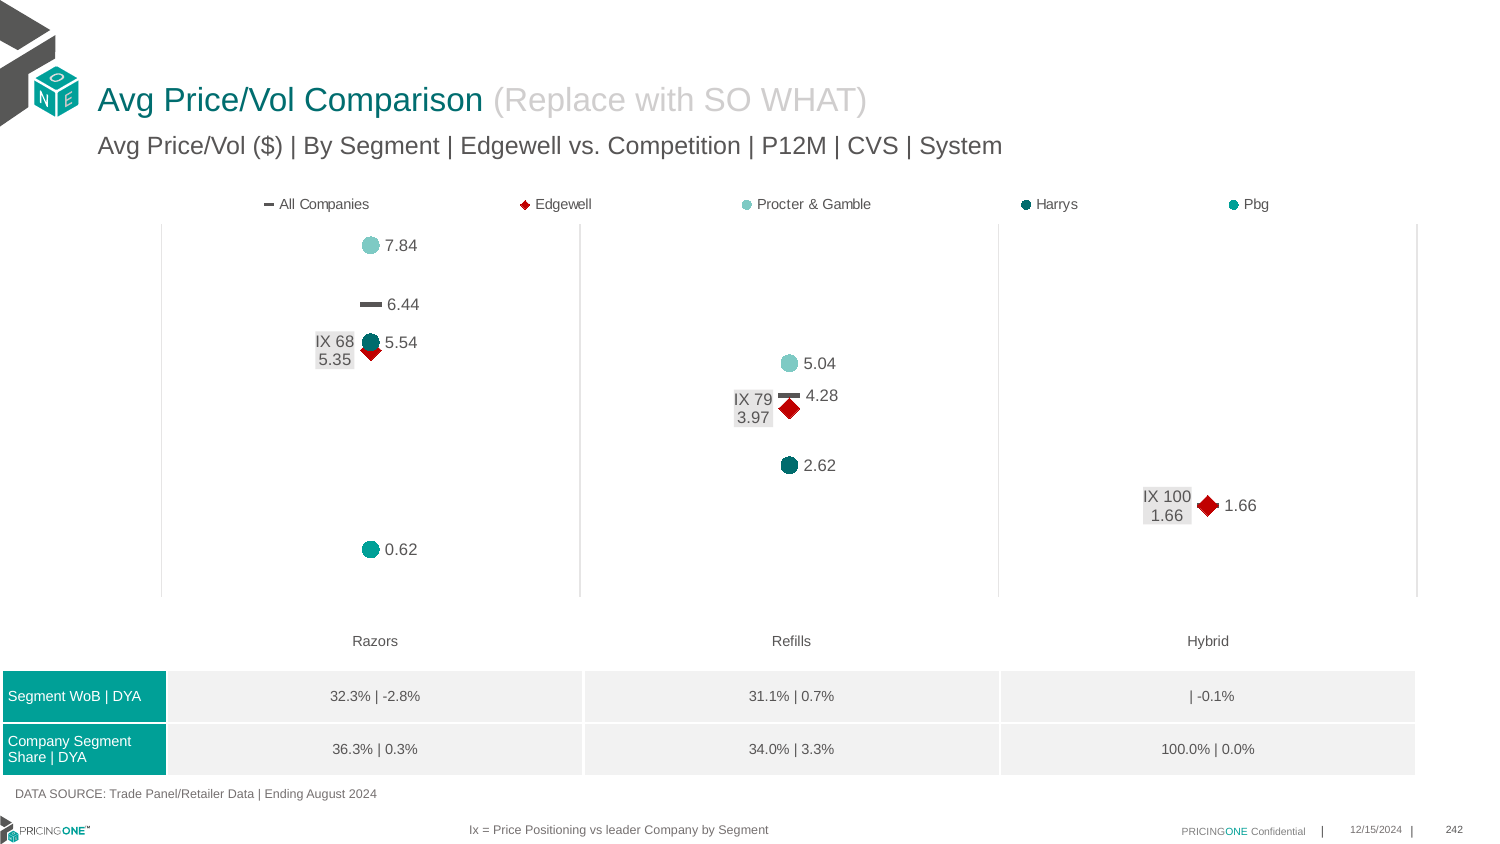

# Avg Price/Vol Comparison (Replace with SO WHAT)
Avg Price/Vol ($) | By Segment | Edgewell vs. Competition | P12M | CVS | System

### Chart

| Category | All Companies | Edgewell | Procter & Gamble | Harrys | Pbg |
|---|---|---|---|---|---|
| IX 68 | 6.44 | 5.35 | 7.84 | 5.54 | 0.62 |
| IX 79 | 4.28 | 3.97 | 5.04 | 2.62 | None |
| IX 100 | 1.66 | 1.66 | None | None | None |
|  | Razors | Refills | Hybrid |
| --- | --- | --- | --- |
| Segment WoB | DYA | 32.3% | -2.8% | 31.1% | 0.7% | | -0.1% |
| Company Segment Share | DYA | 36.3% | 0.3% | 34.0% | 3.3% | 100.0% | 0.0% |
DATA SOURCE: Trade Panel/Retailer Data | Ending August 2024
Ix = Price Positioning vs leader Company by Segment
12/15/2024
242